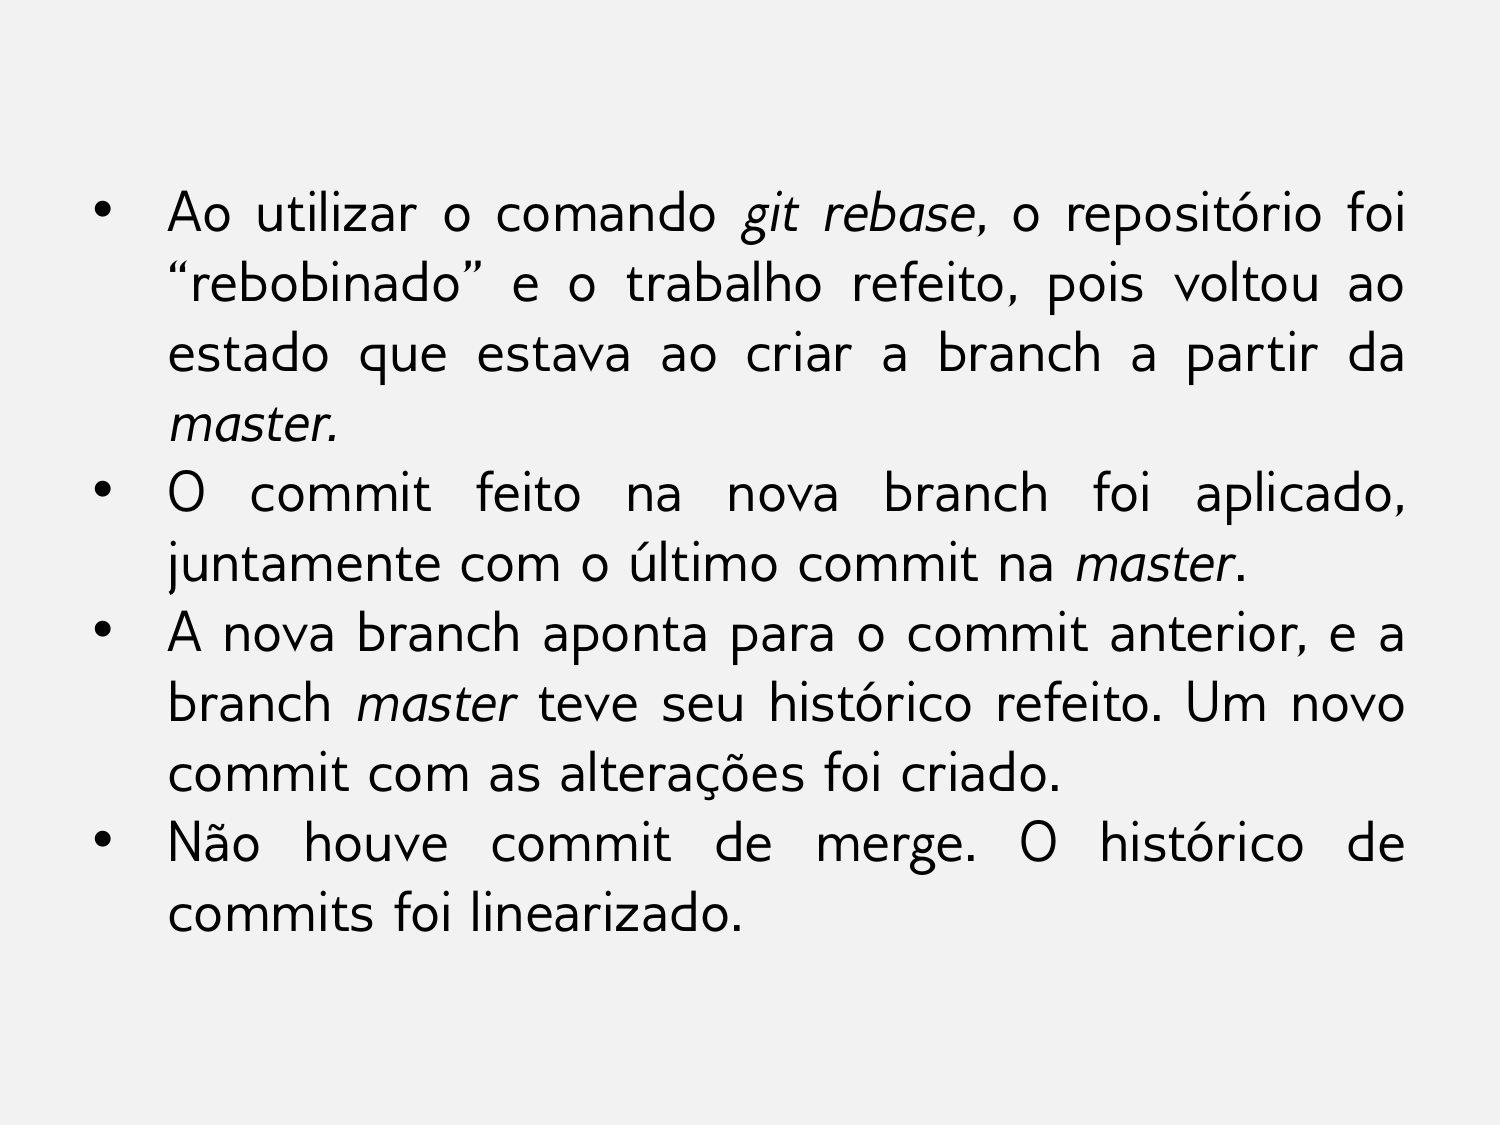

Ao utilizar o comando git rebase, o repositório foi “rebobinado” e o trabalho refeito, pois voltou ao estado que estava ao criar a branch a partir da master.
O commit feito na nova branch foi aplicado, juntamente com o último commit na master.
A nova branch aponta para o commit anterior, e a branch master teve seu histórico refeito. Um novo commit com as alterações foi criado.
Não houve commit de merge. O histórico de commits foi linearizado.